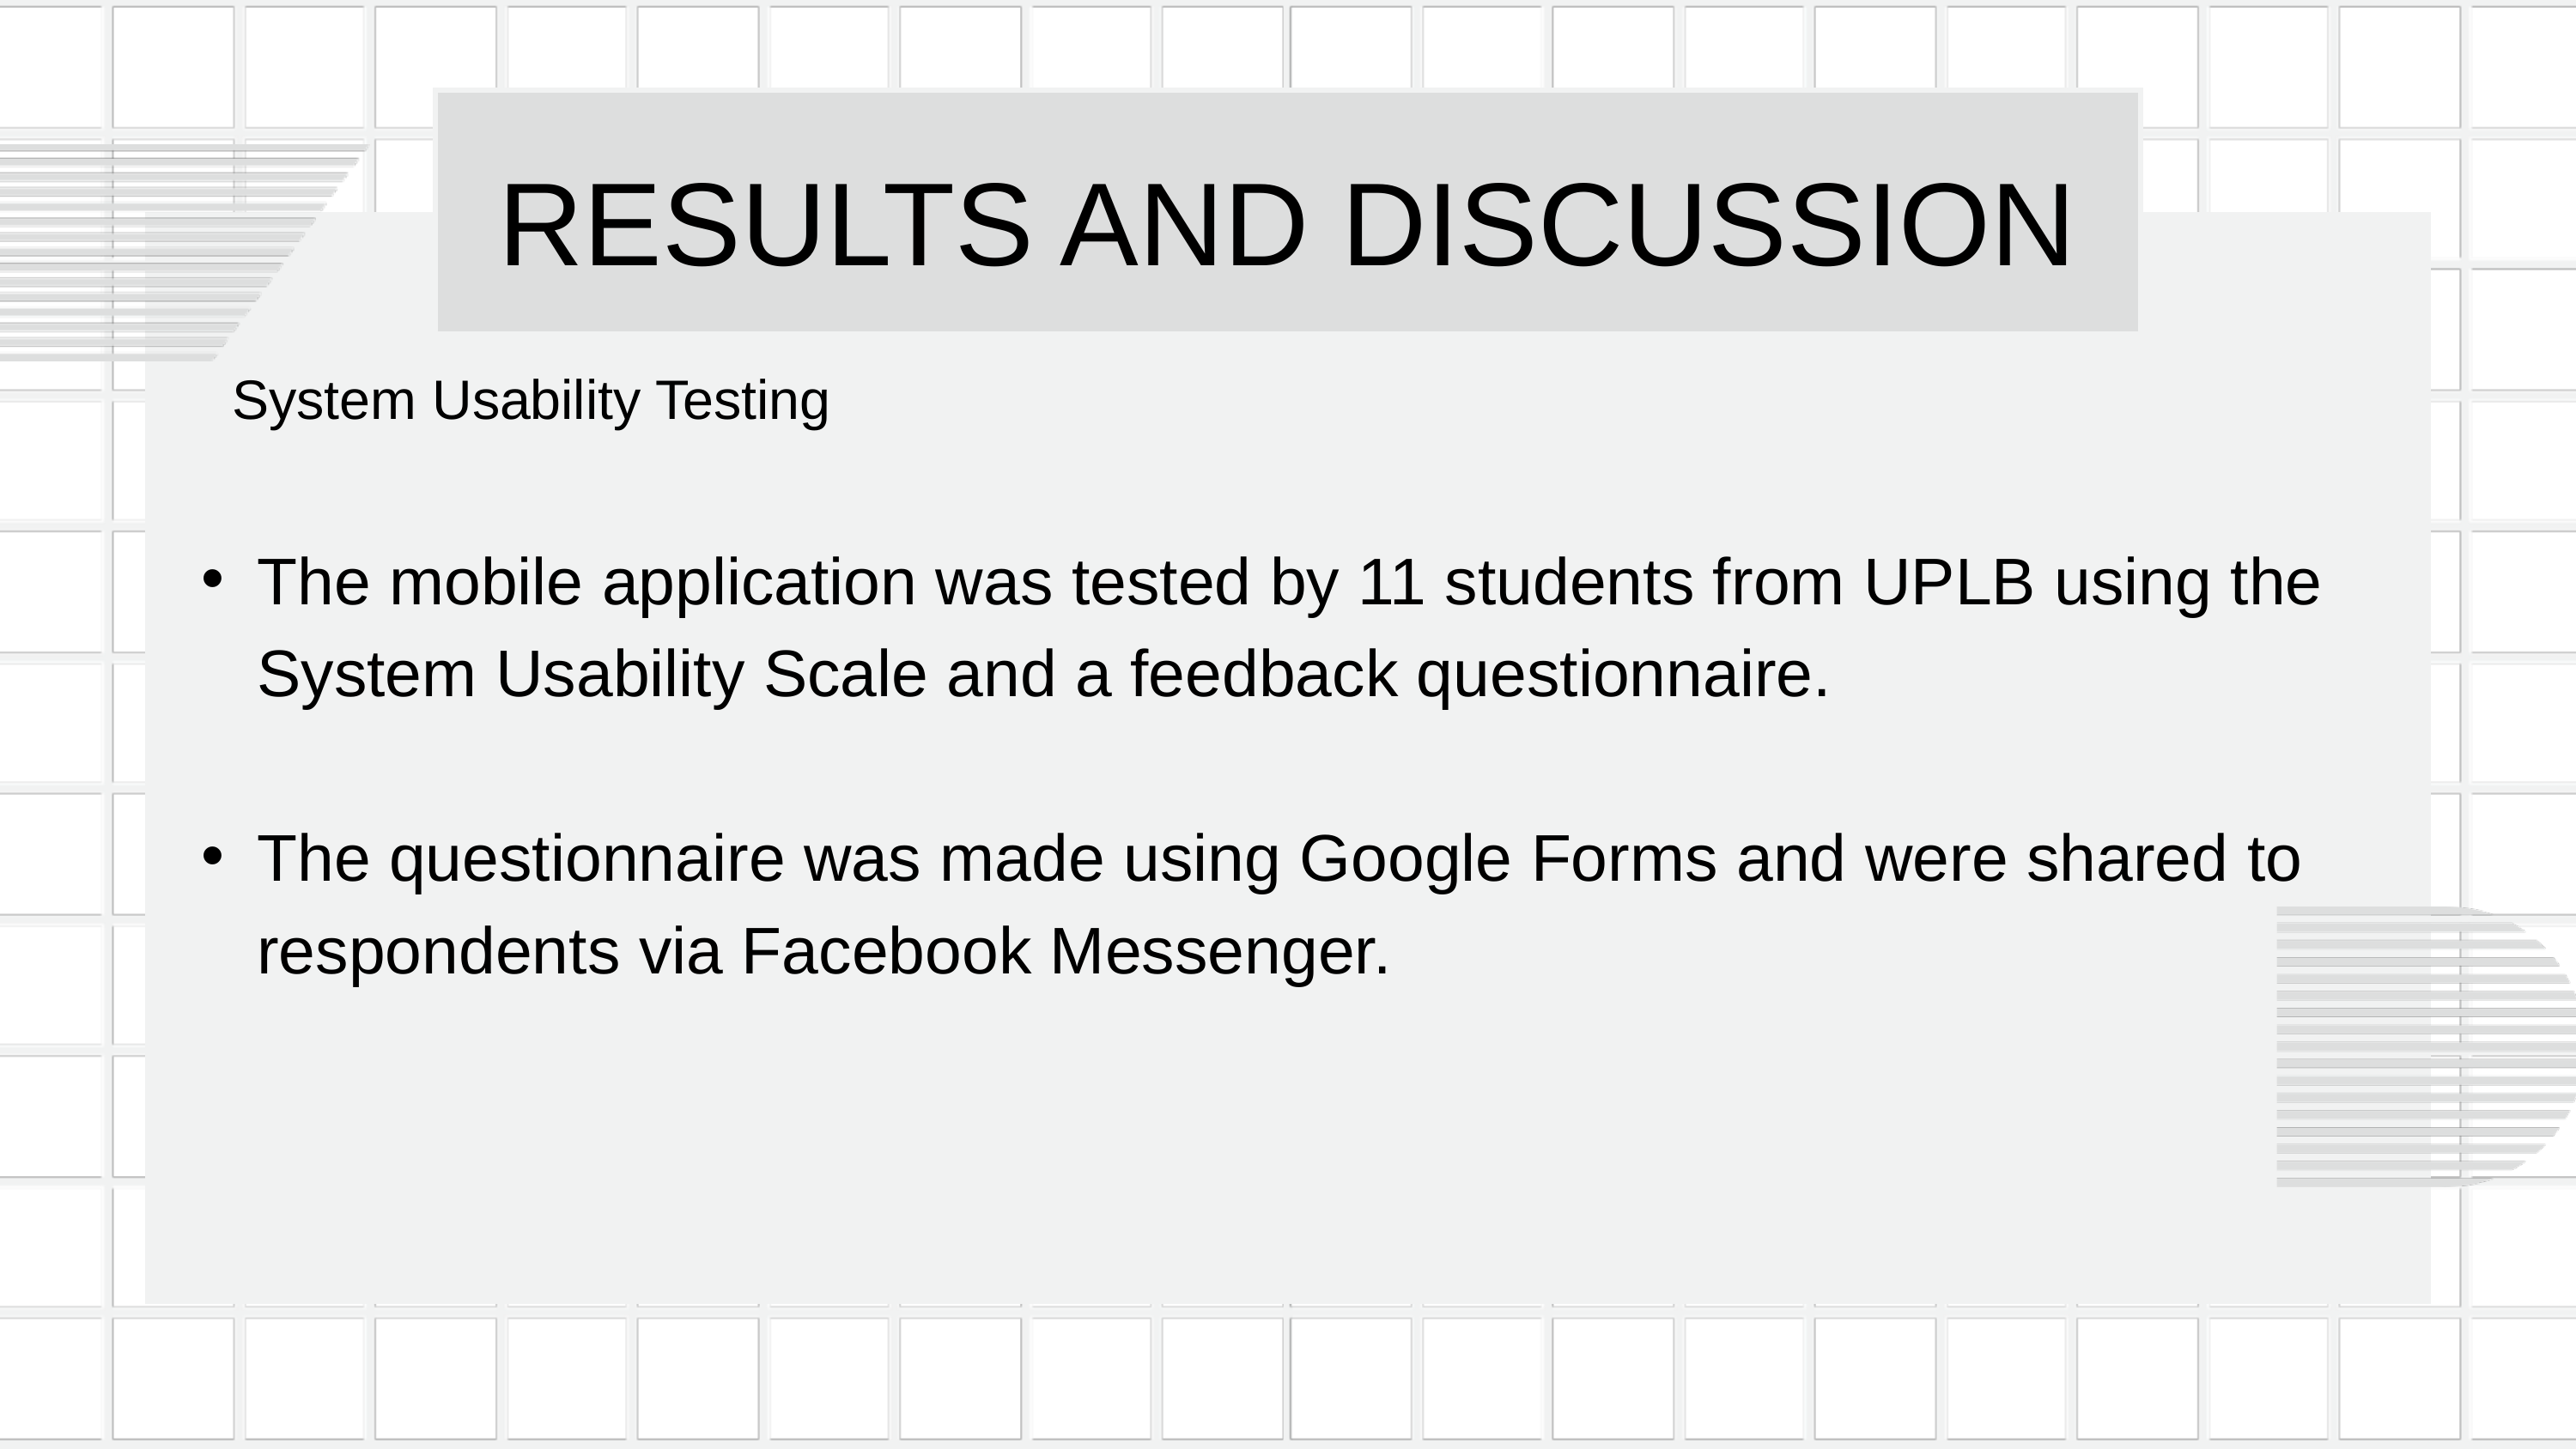

RESULTS AND DISCUSSION

System Usability Testing
The mobile application was tested by 11 students from UPLB using the System Usability Scale and a feedback questionnaire.

The questionnaire was made using Google Forms and were shared to respondents via Facebook Messenger.